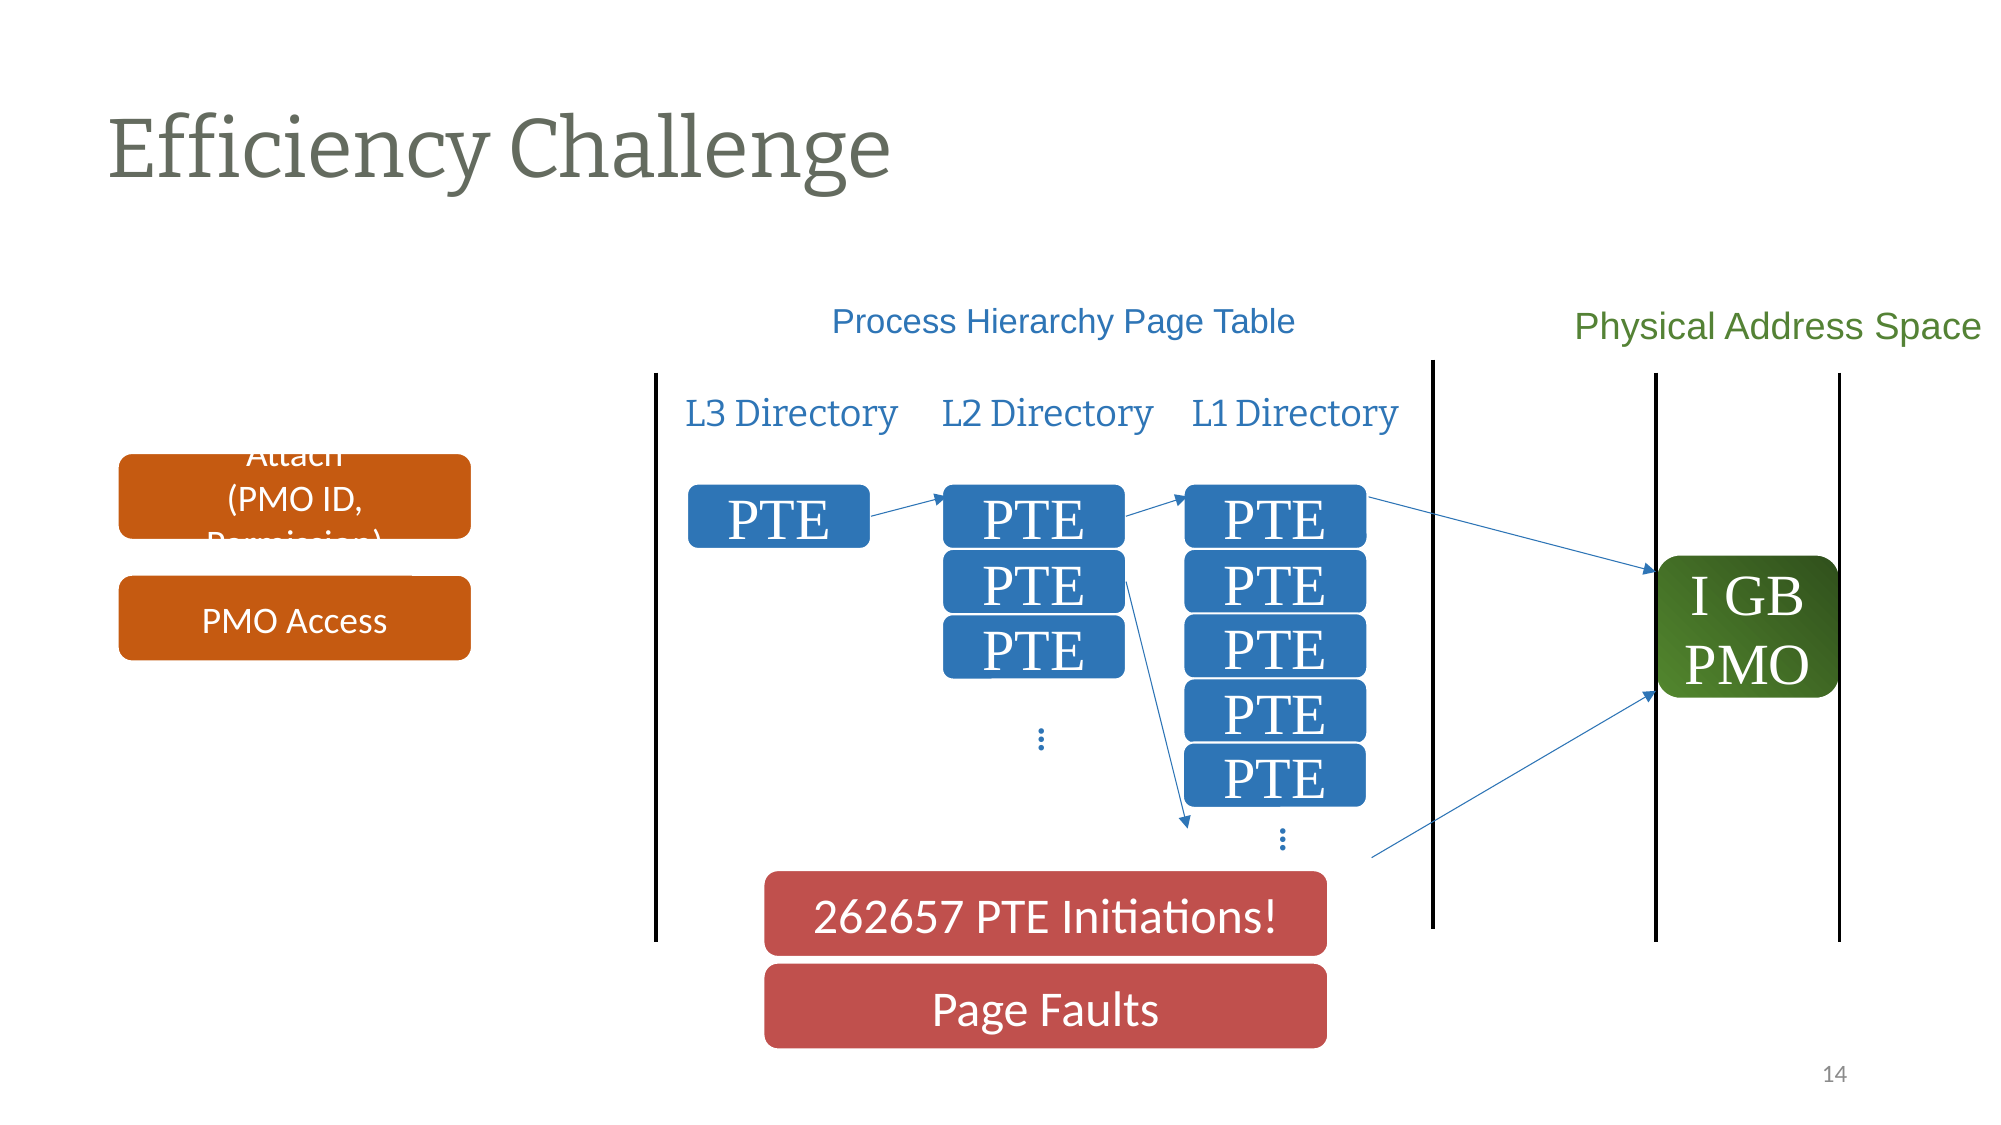

# Efficiency Challenge
Process Hierarchy Page Table
Physical Address Space
L3 Directory
L2 Directory
L1 Directory
Attach
(PMO ID, Permission)
PTE
PTE
PTE
PTE
PTE
I GB PMO
PMO Access
PTE
PTE
PTE
…
PTE
…
262657 PTE Initiations!
Page Faults
14